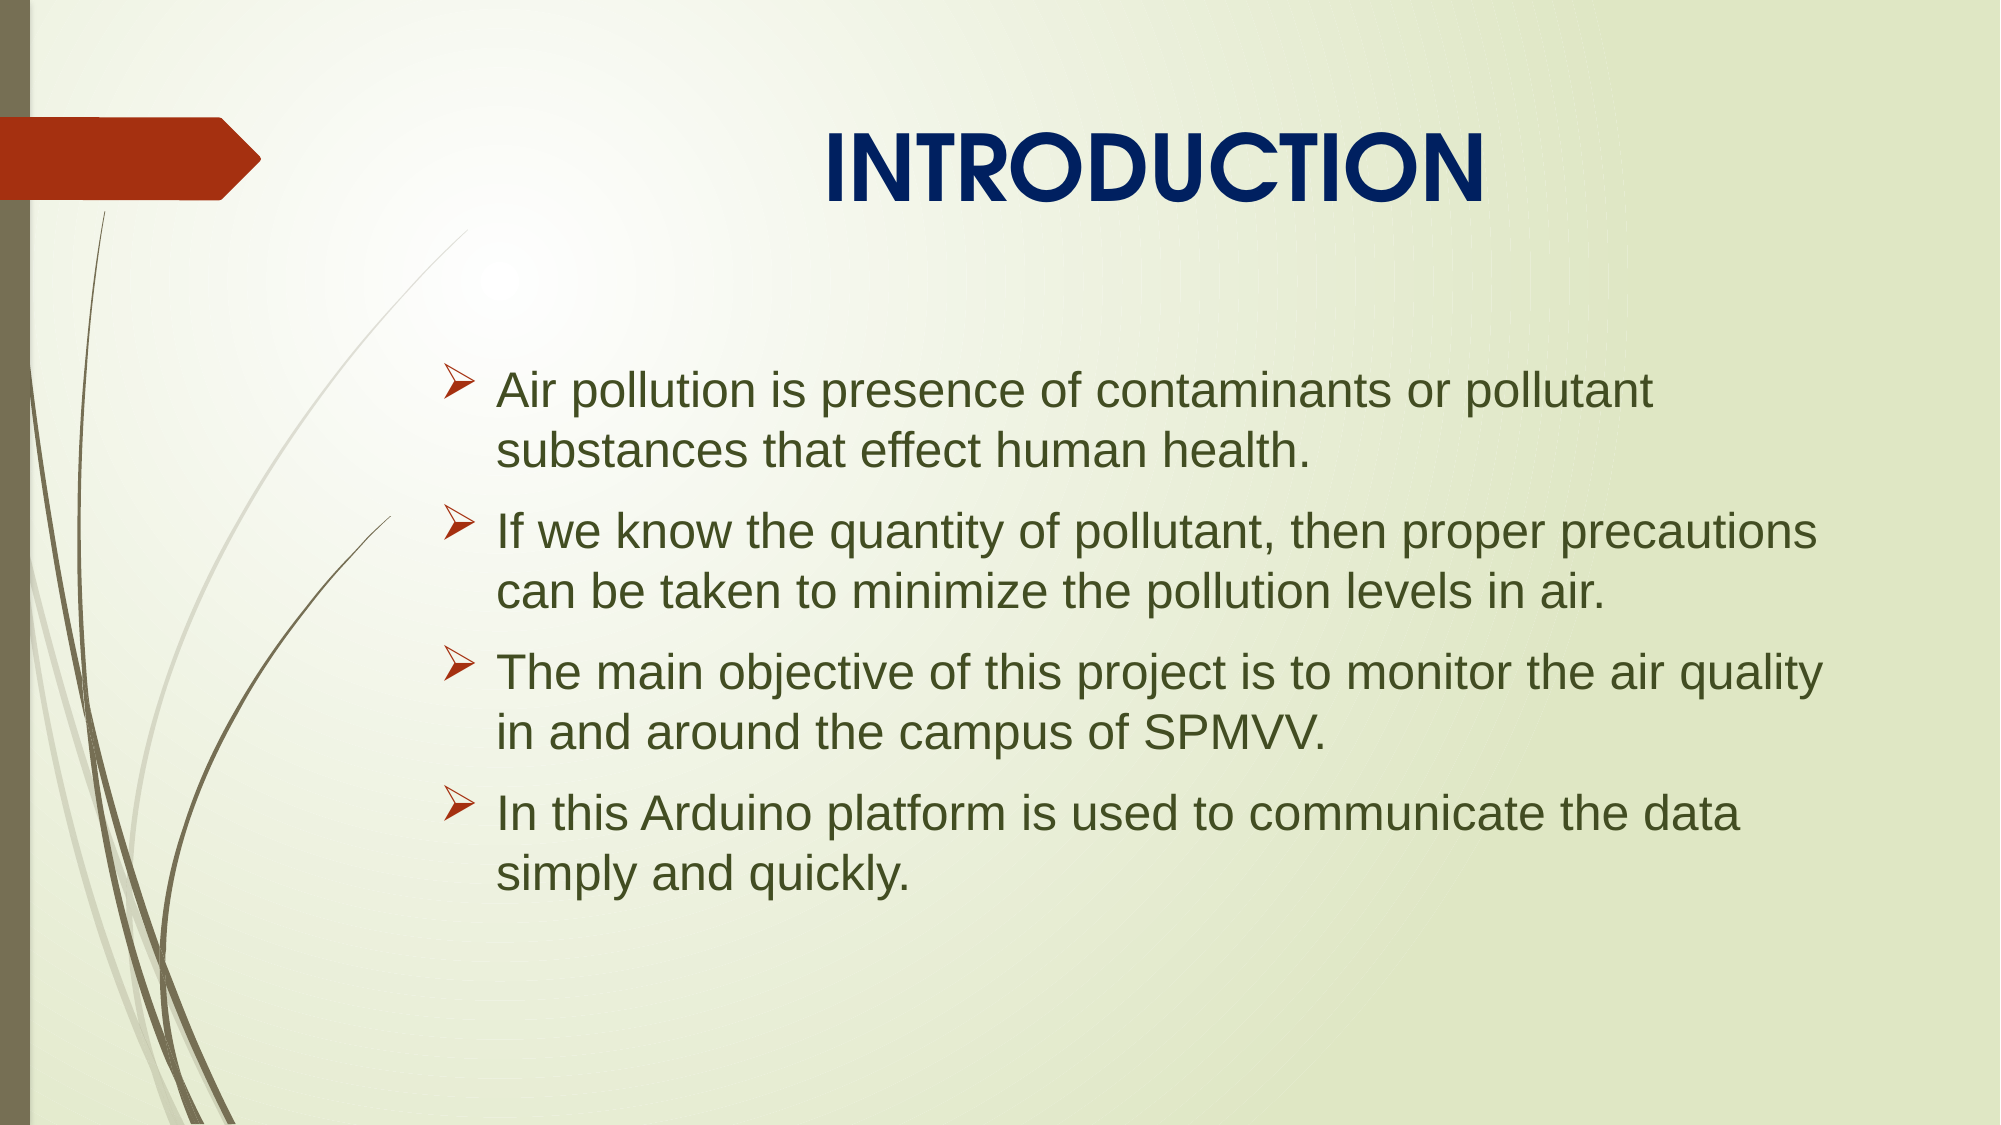

# INTRODUCTION
Air pollution is presence of contaminants or pollutant substances that effect human health.
If we know the quantity of pollutant, then proper precautions can be taken to minimize the pollution levels in air.
The main objective of this project is to monitor the air quality in and around the campus of SPMVV.
In this Arduino platform is used to communicate the data simply and quickly.